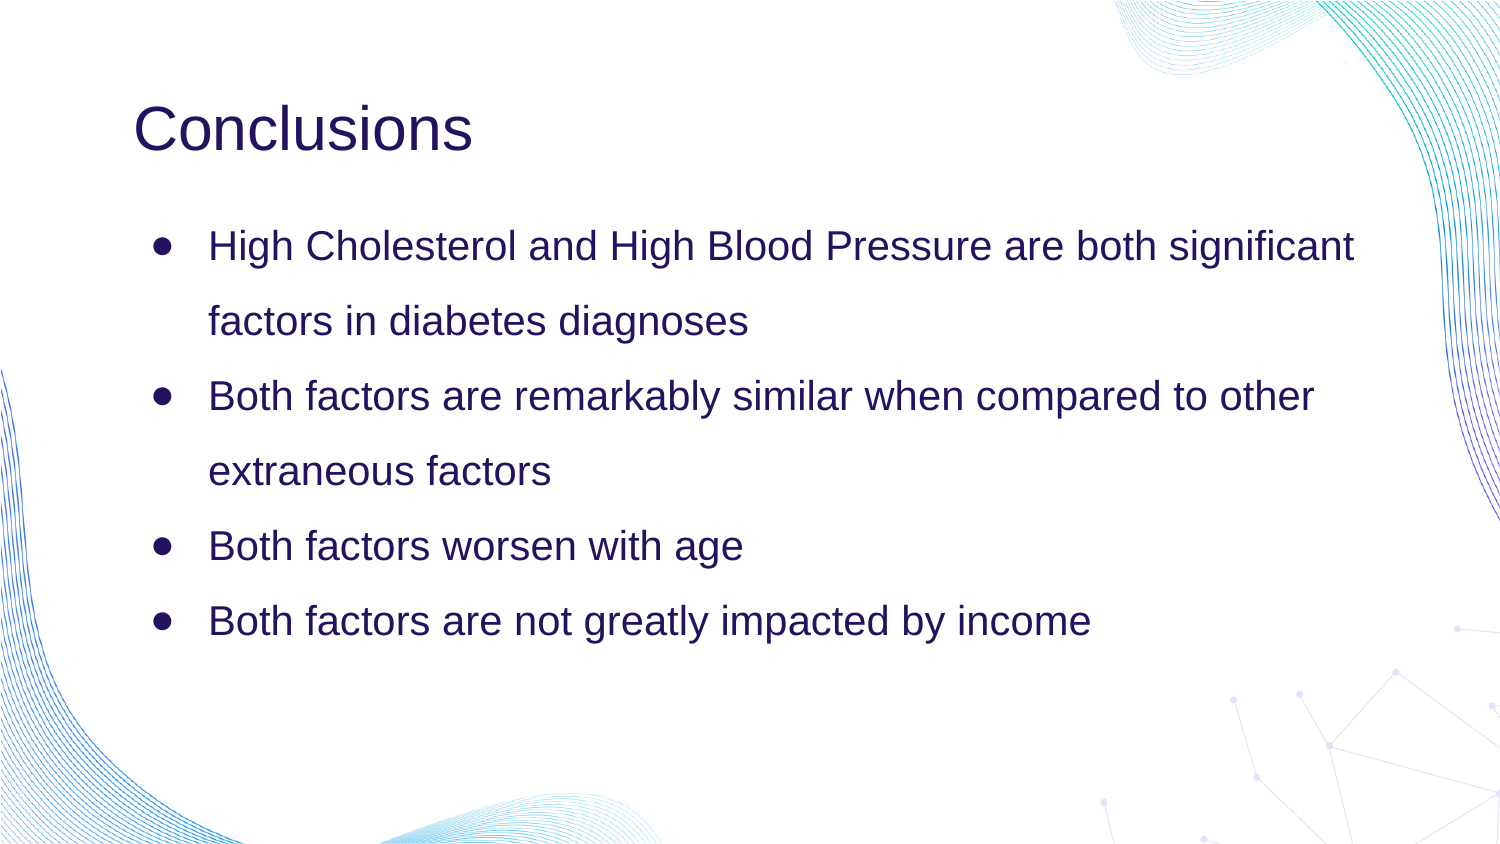

# Conclusions
High Cholesterol and High Blood Pressure are both significant factors in diabetes diagnoses
Both factors are remarkably similar when compared to other extraneous factors
Both factors worsen with age
Both factors are not greatly impacted by income